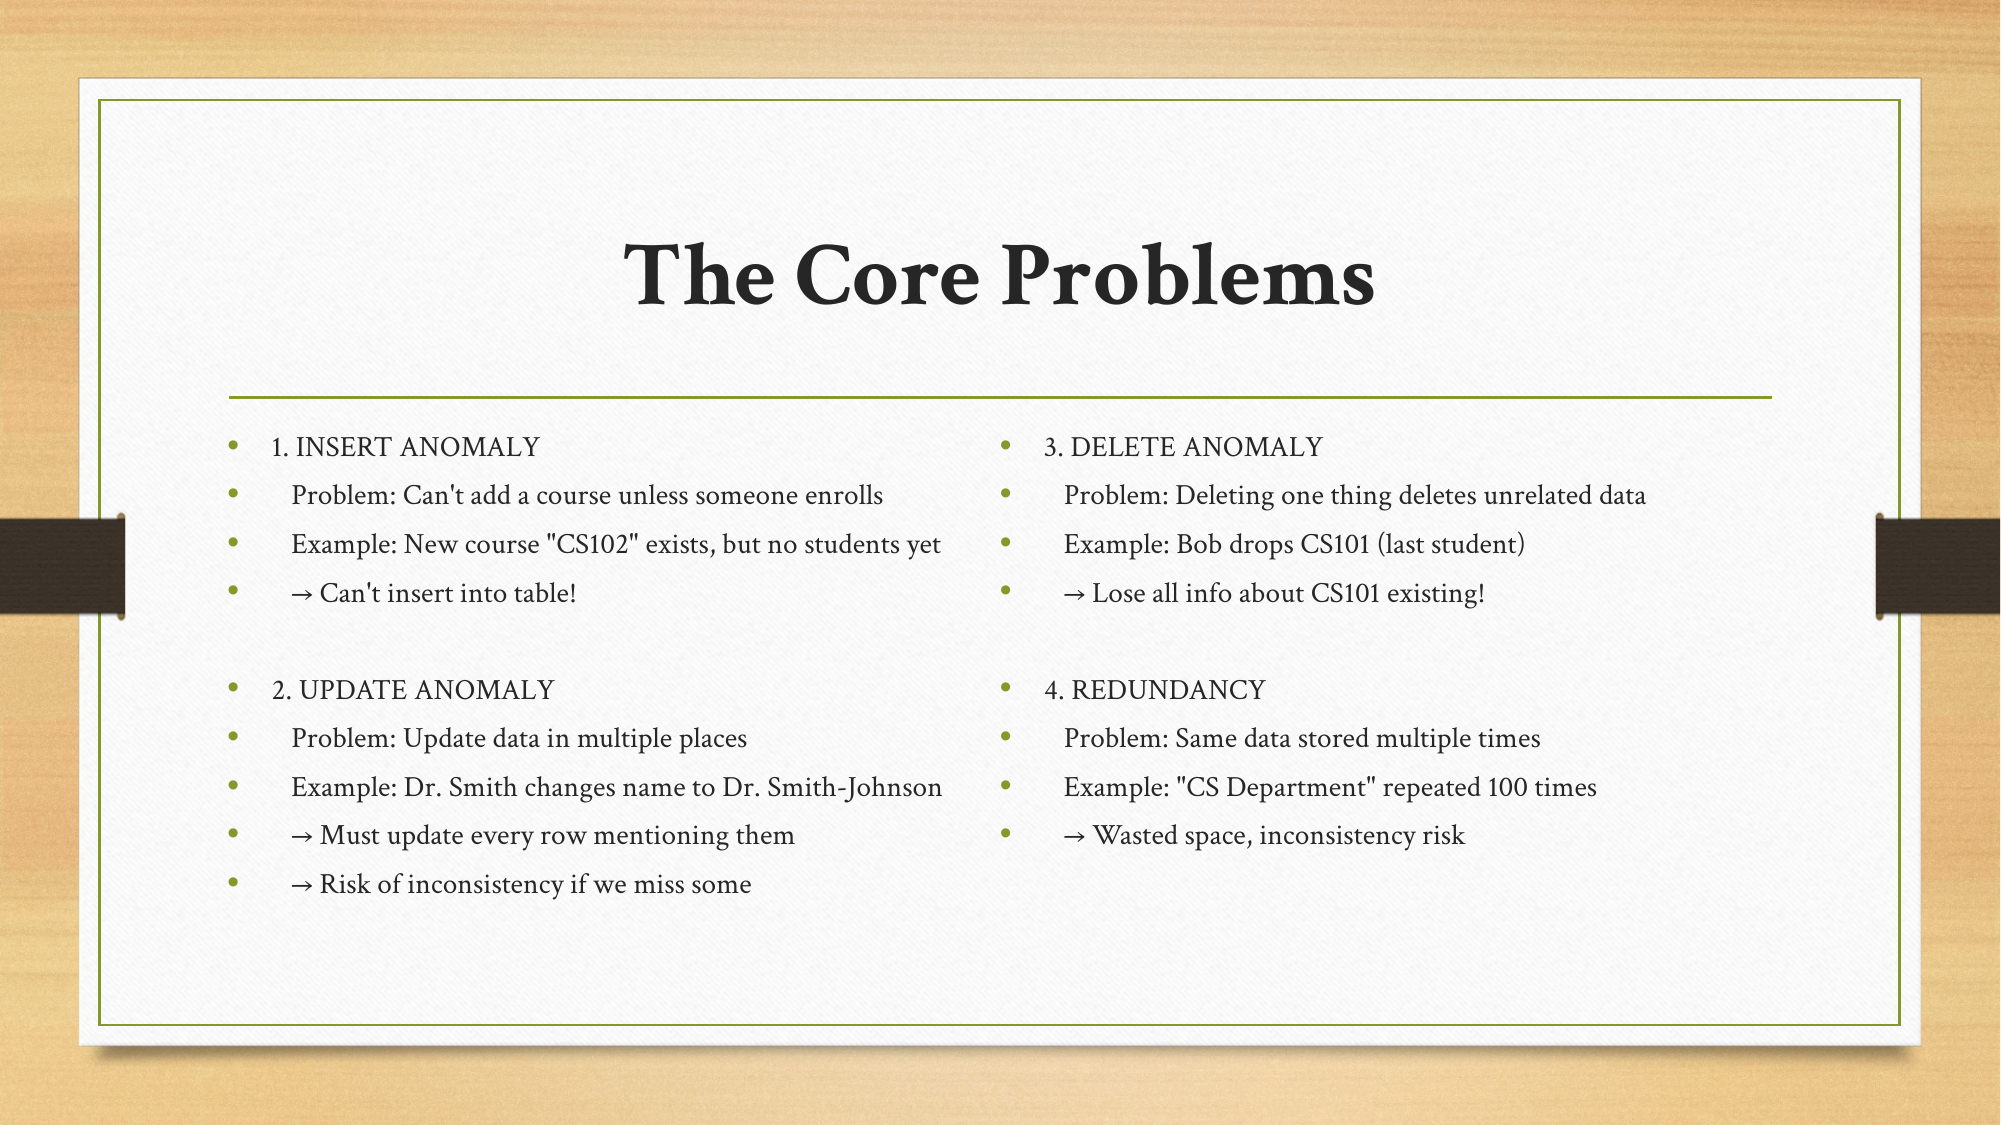

# The Core Problems
1. INSERT ANOMALY
   Problem: Can't add a course unless someone enrolls
   Example: New course "CS102" exists, but no students yet
   → Can't insert into table!

2. UPDATE ANOMALY
   Problem: Update data in multiple places
   Example: Dr. Smith changes name to Dr. Smith-Johnson
   → Must update every row mentioning them
   → Risk of inconsistency if we miss some

3. DELETE ANOMALY
   Problem: Deleting one thing deletes unrelated data
   Example: Bob drops CS101 (last student)
   → Lose all info about CS101 existing!

4. REDUNDANCY
   Problem: Same data stored multiple times
   Example: "CS Department" repeated 100 times
   → Wasted space, inconsistency risk